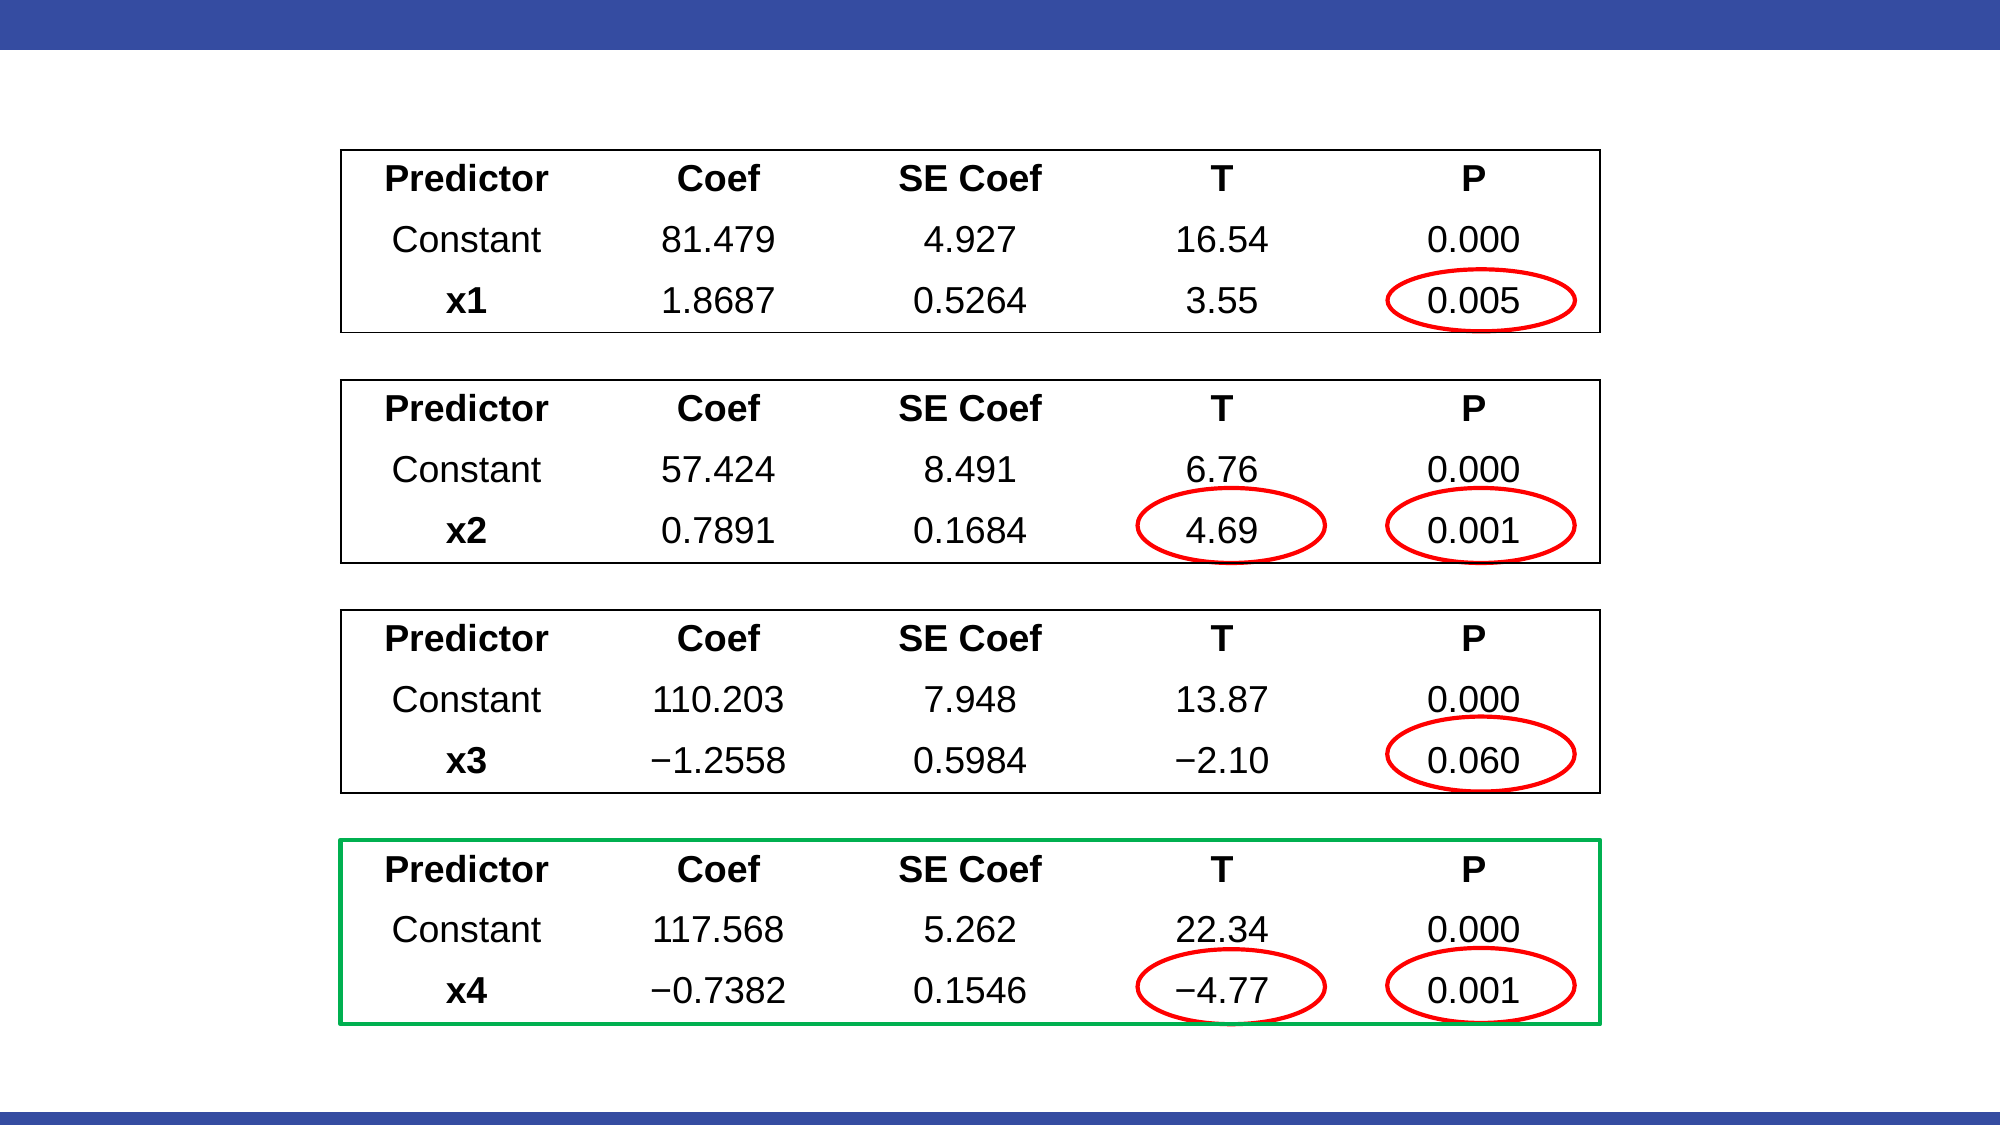

| Predictor | Coef | SE Coef | T | P |
| --- | --- | --- | --- | --- |
| Constant | 81.479 | 4.927 | 16.54 | 0.000 |
| x1 | 1.8687 | 0.5264 | 3.55 | 0.005 |

| Predictor | Coef | SE Coef | T | P |
| --- | --- | --- | --- | --- |
| Constant | 57.424 | 8.491 | 6.76 | 0.000 |
| x2 | 0.7891 | 0.1684 | 4.69 | 0.001 |

| Predictor | Coef | SE Coef | T | P |
| --- | --- | --- | --- | --- |
| Constant | 110.203 | 7.948 | 13.87 | 0.000 |
| x3 | −1.2558 | 0.5984 | −2.10 | 0.060 |

| Predictor | Coef | SE Coef | T | P |
| --- | --- | --- | --- | --- |
| Constant | 117.568 | 5.262 | 22.34 | 0.000 |
| x4 | −0.7382 | 0.1546 | −4.77 | 0.001 |